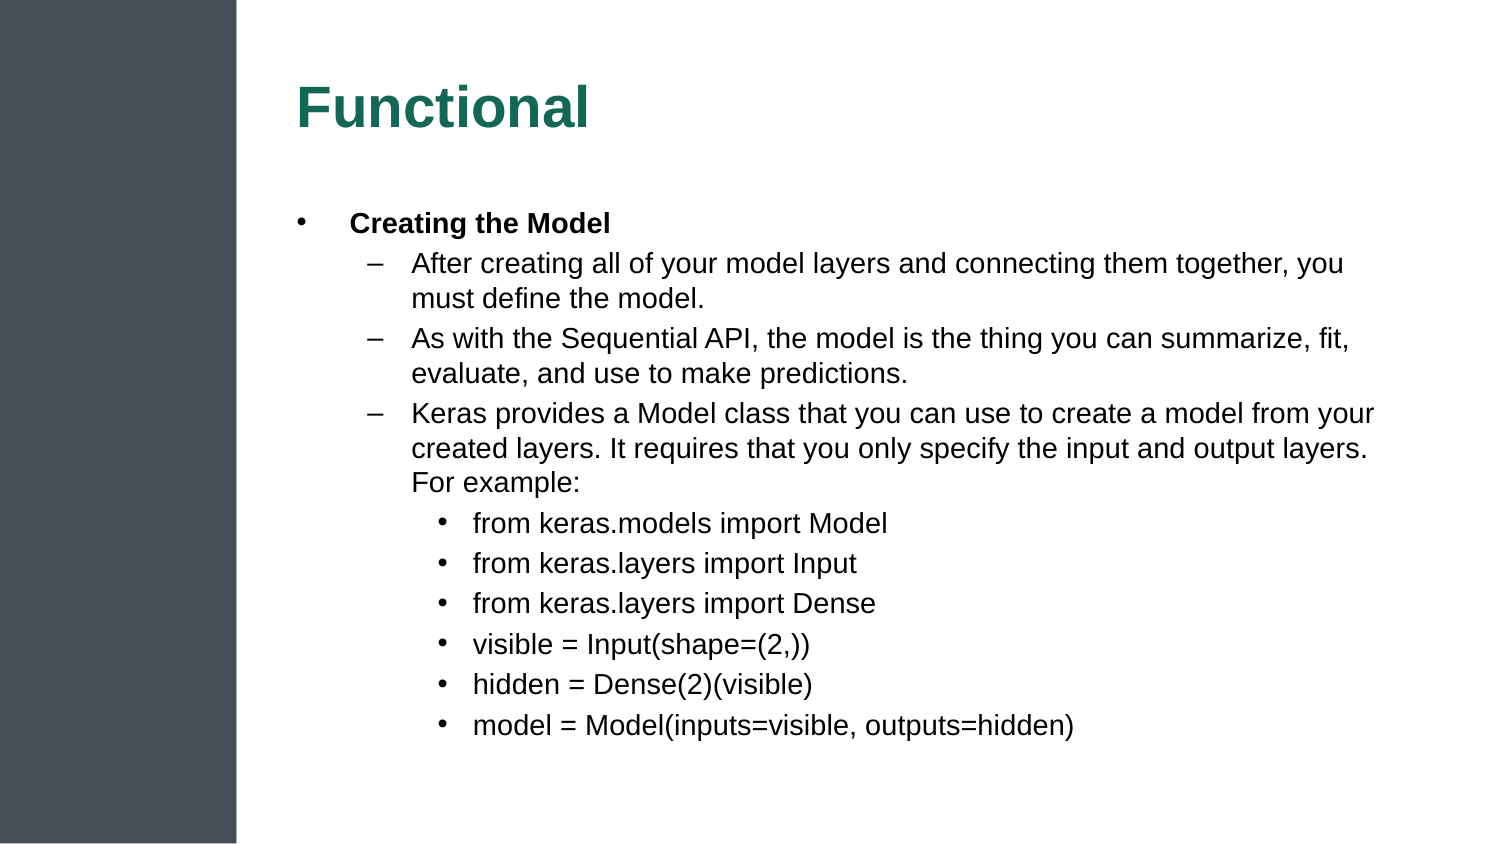

# Functional
Creating the Model
After creating all of your model layers and connecting them together, you must define the model.
As with the Sequential API, the model is the thing you can summarize, fit, evaluate, and use to make predictions.
Keras provides a Model class that you can use to create a model from your created layers. It requires that you only specify the input and output layers. For example:
from keras.models import Model
from keras.layers import Input
from keras.layers import Dense
visible = Input(shape=(2,))
hidden = Dense(2)(visible)
model = Model(inputs=visible, outputs=hidden)